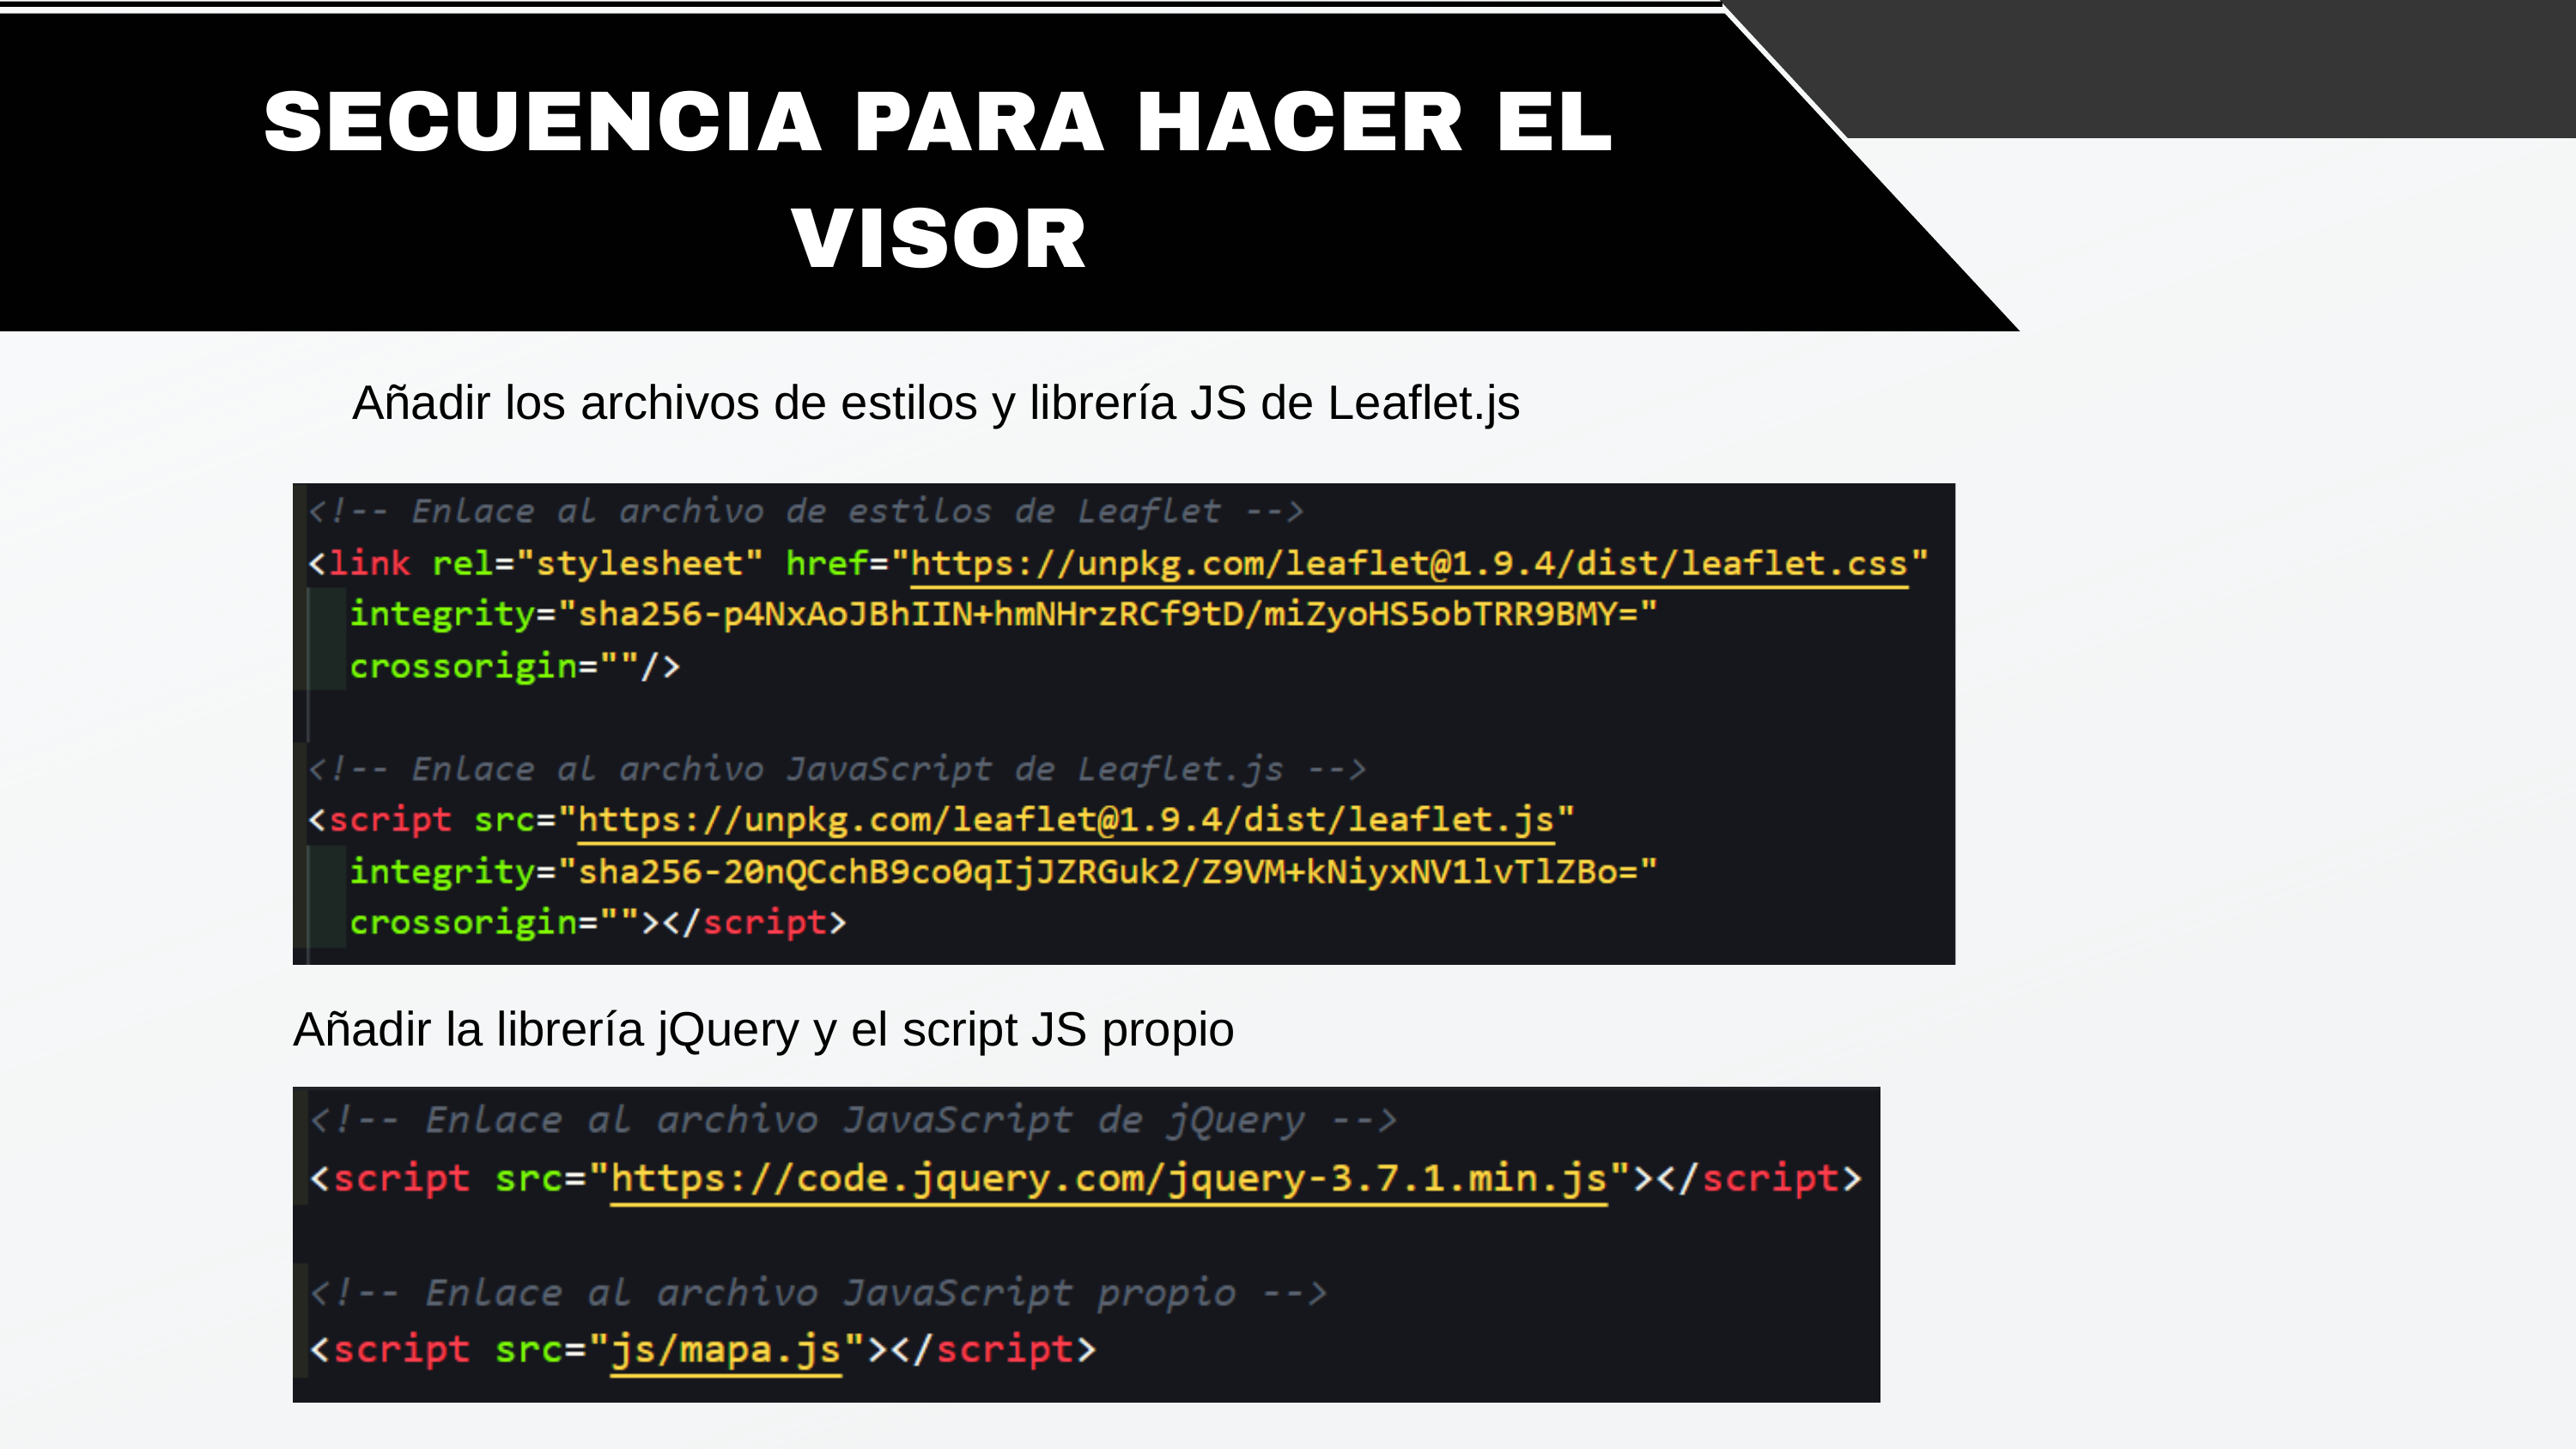

SECUENCIA PARA HACER EL VISOR
Añadir los archivos de estilos y librería JS de Leaflet.js

Añadir la librería jQuery y el script JS propio